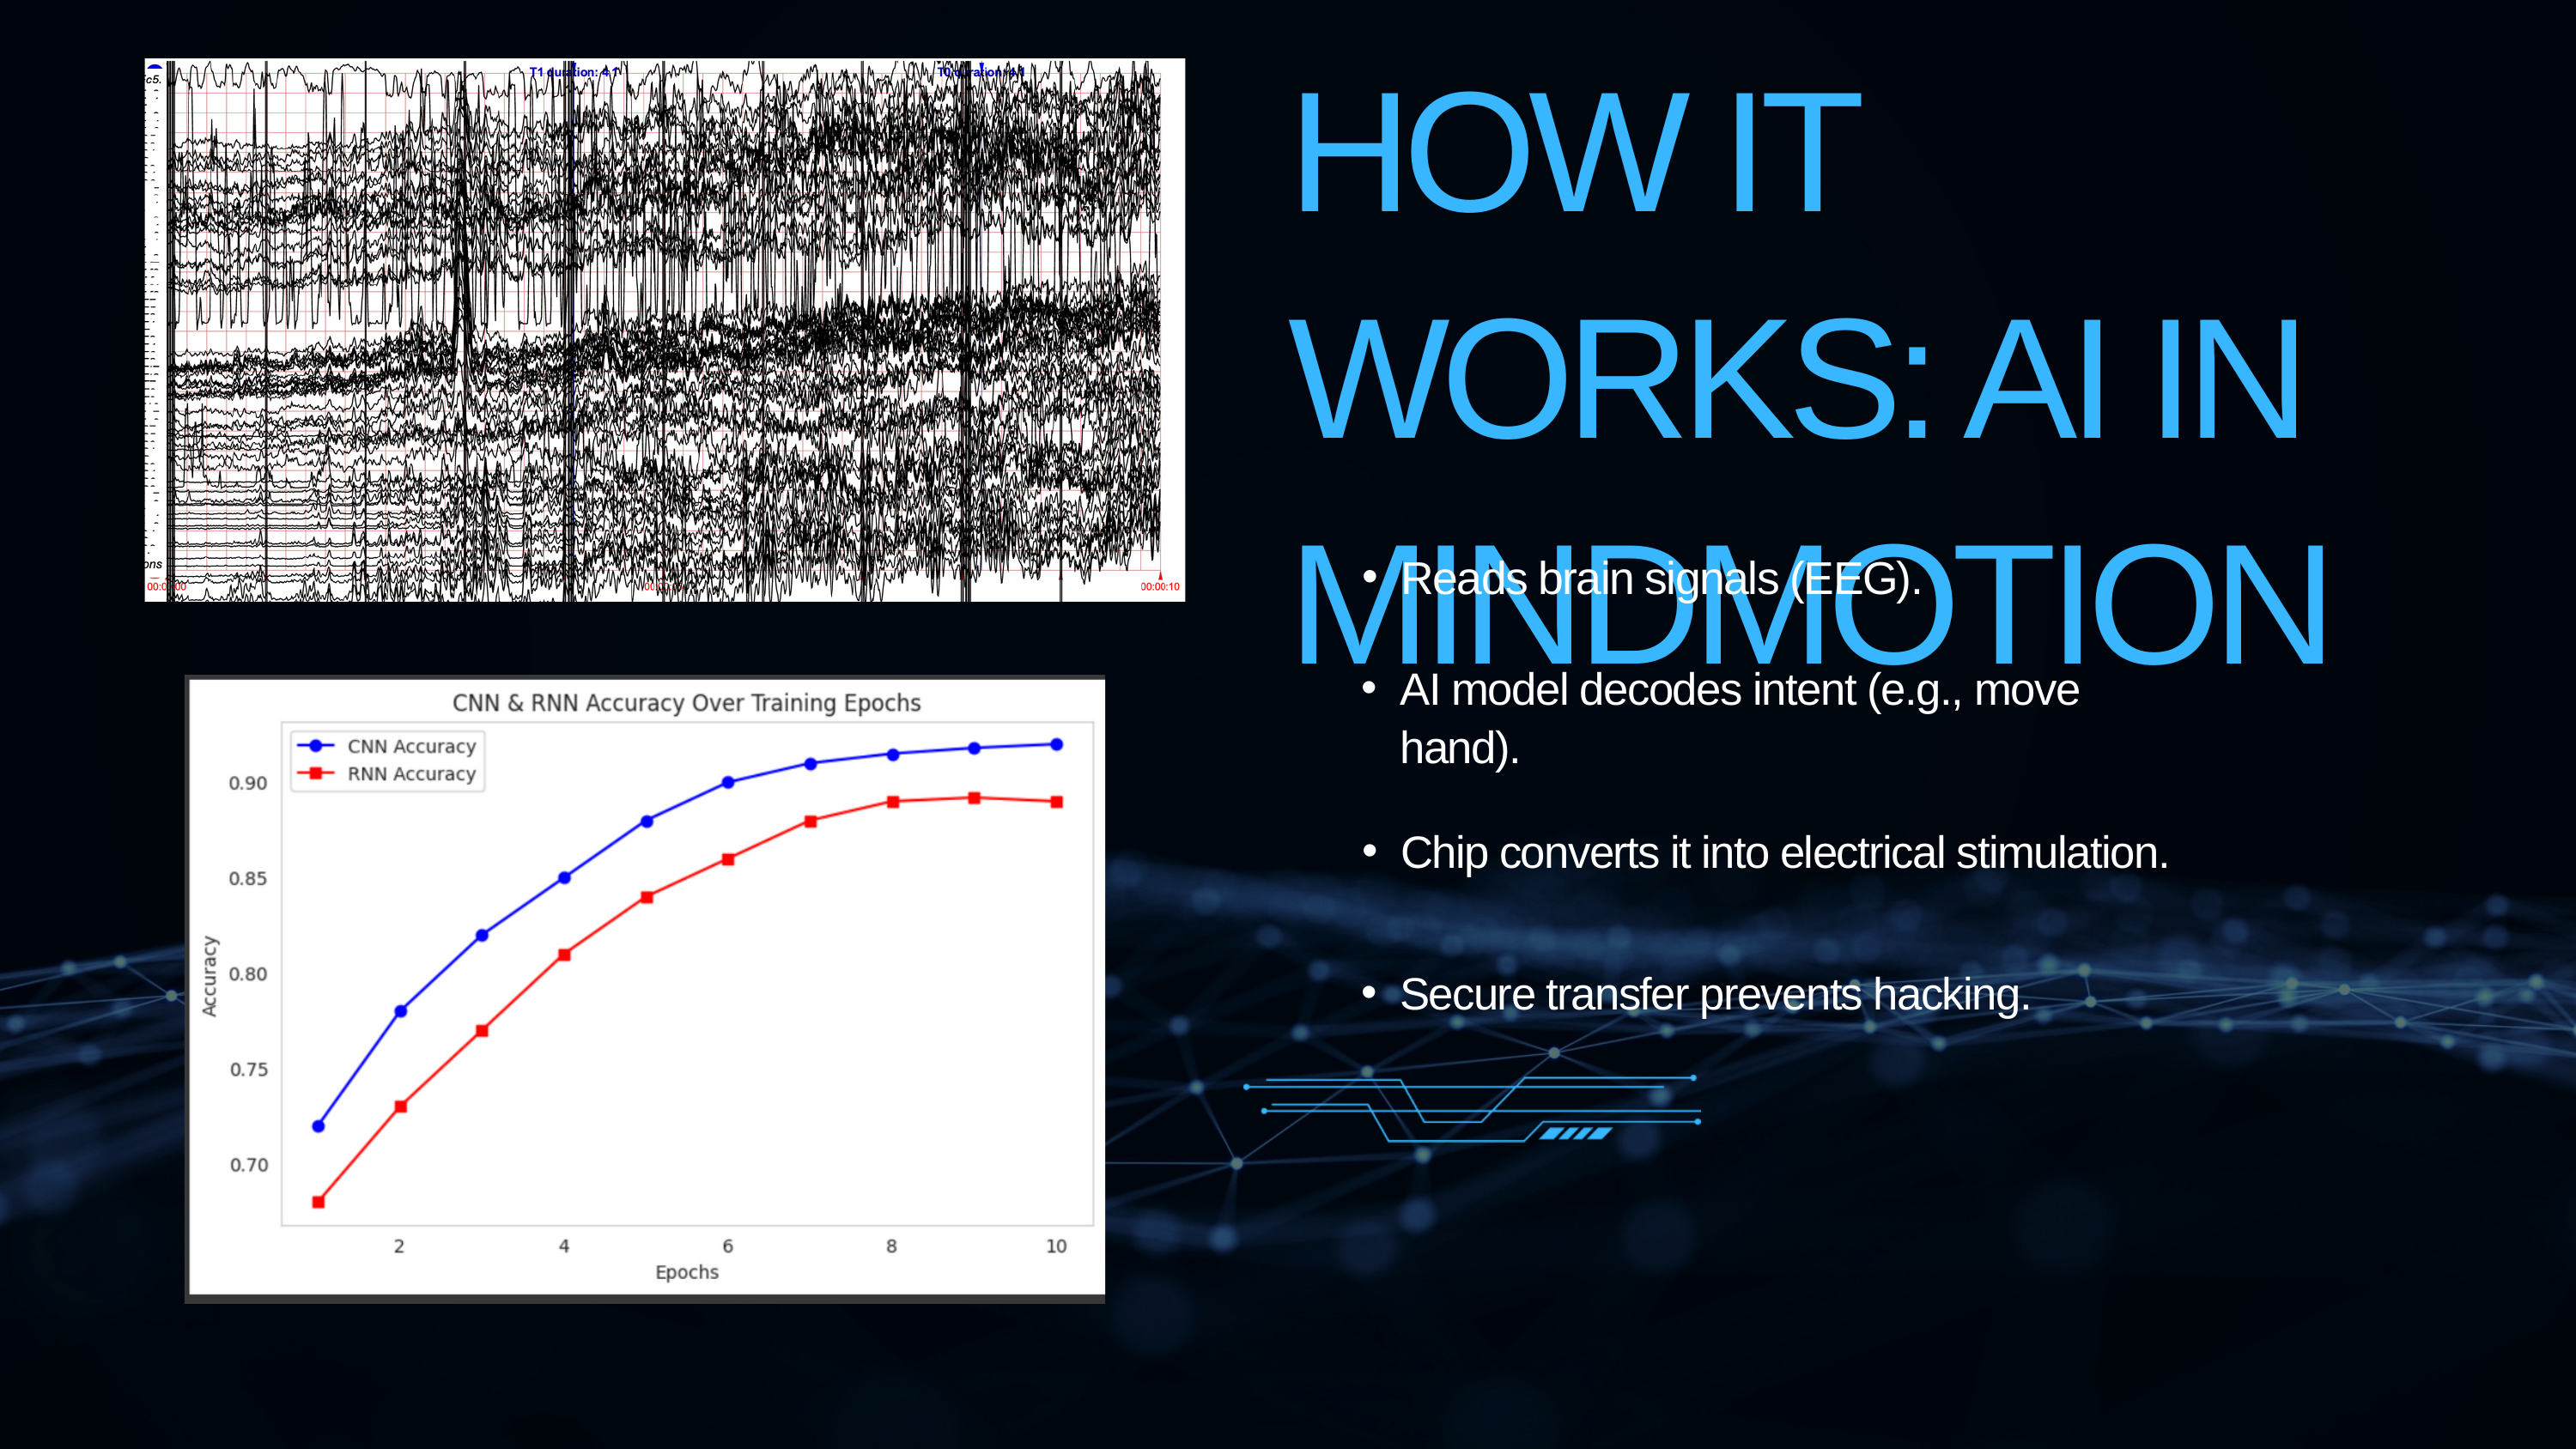

HOW IT WORKS: AI IN MINDMOTION

Reads brain signals (EEG).
AI model decodes intent (e.g., move hand).

Chip converts it into electrical stimulation.

Secure transfer prevents hacking.